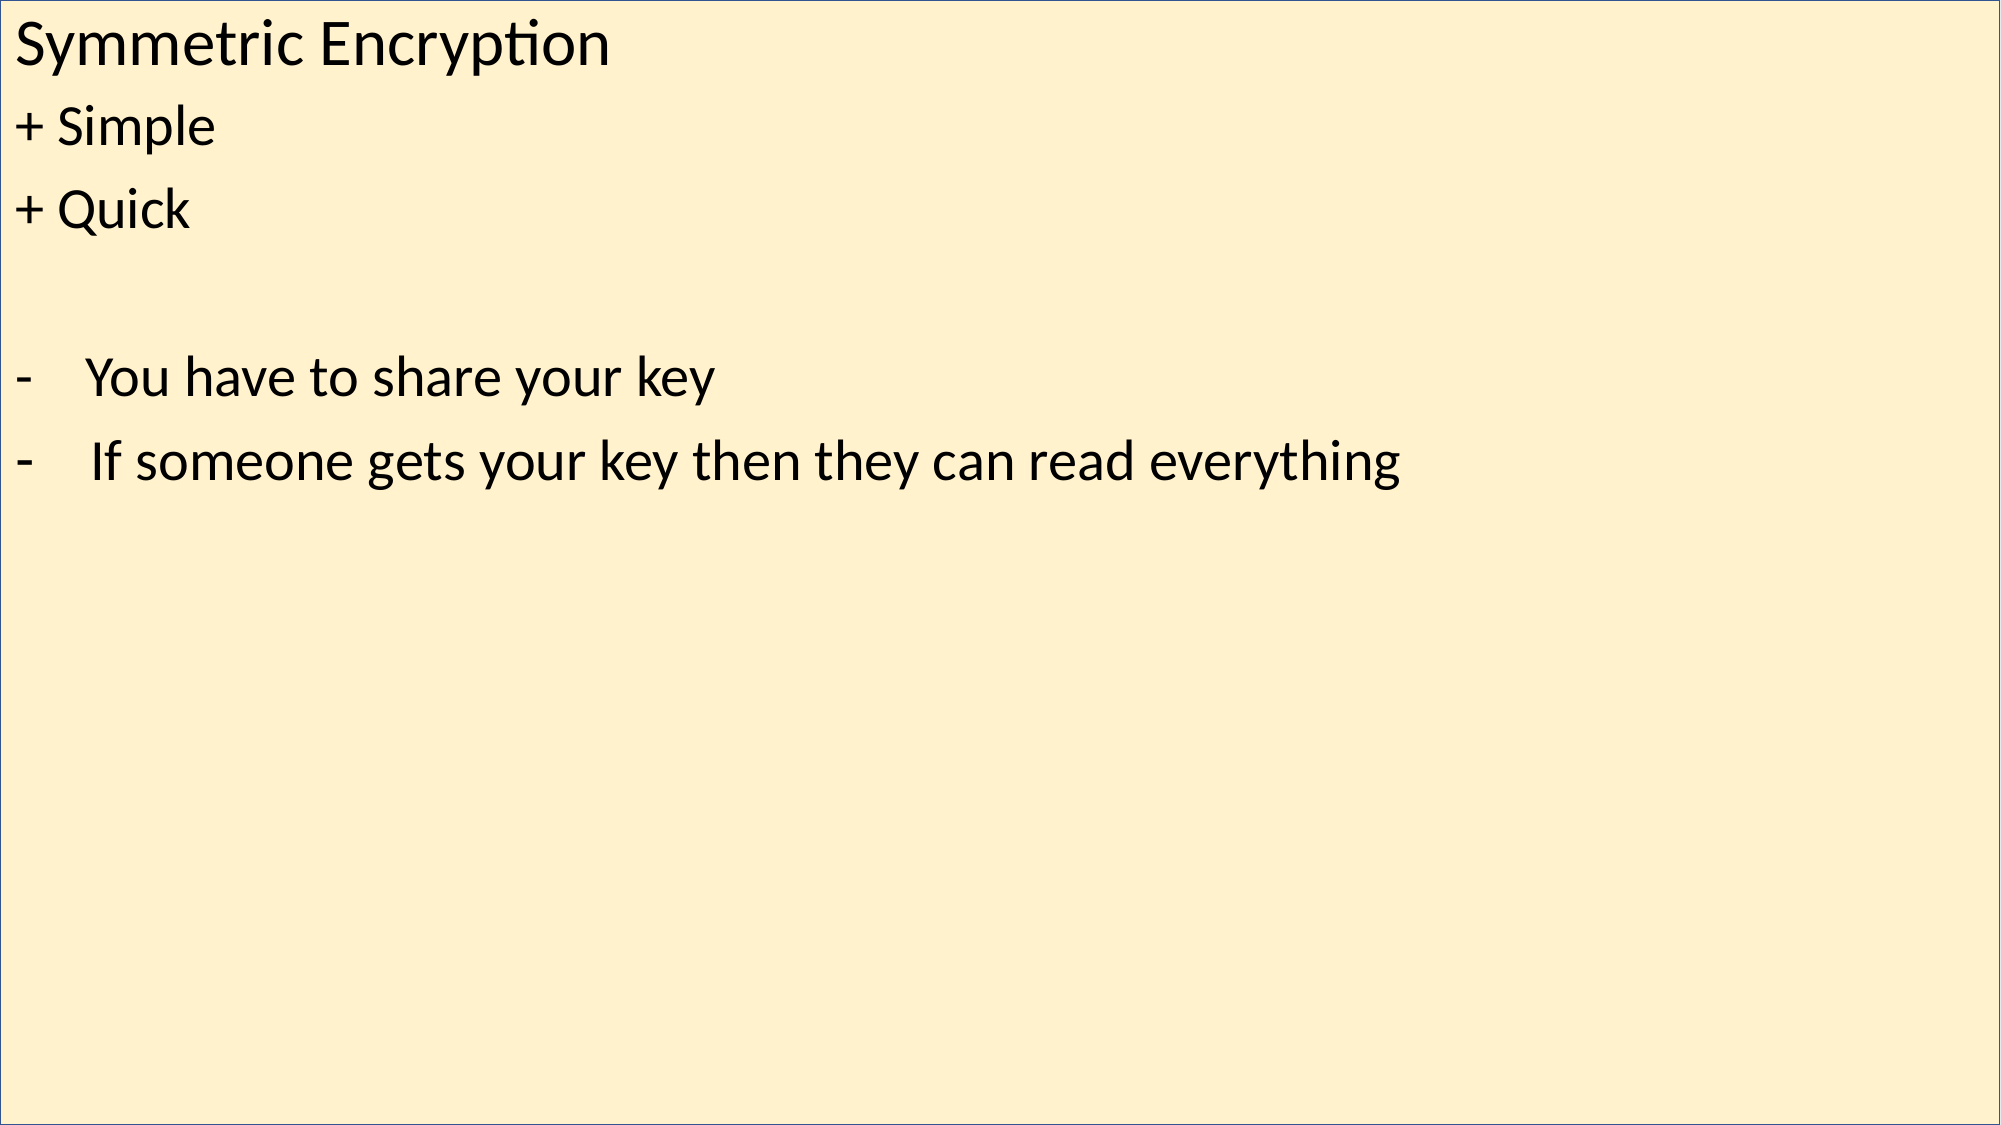

# Symmetric Encryption
+ Simple
+ Quick

-    You have to share your key
If someone gets your key then they can read everything